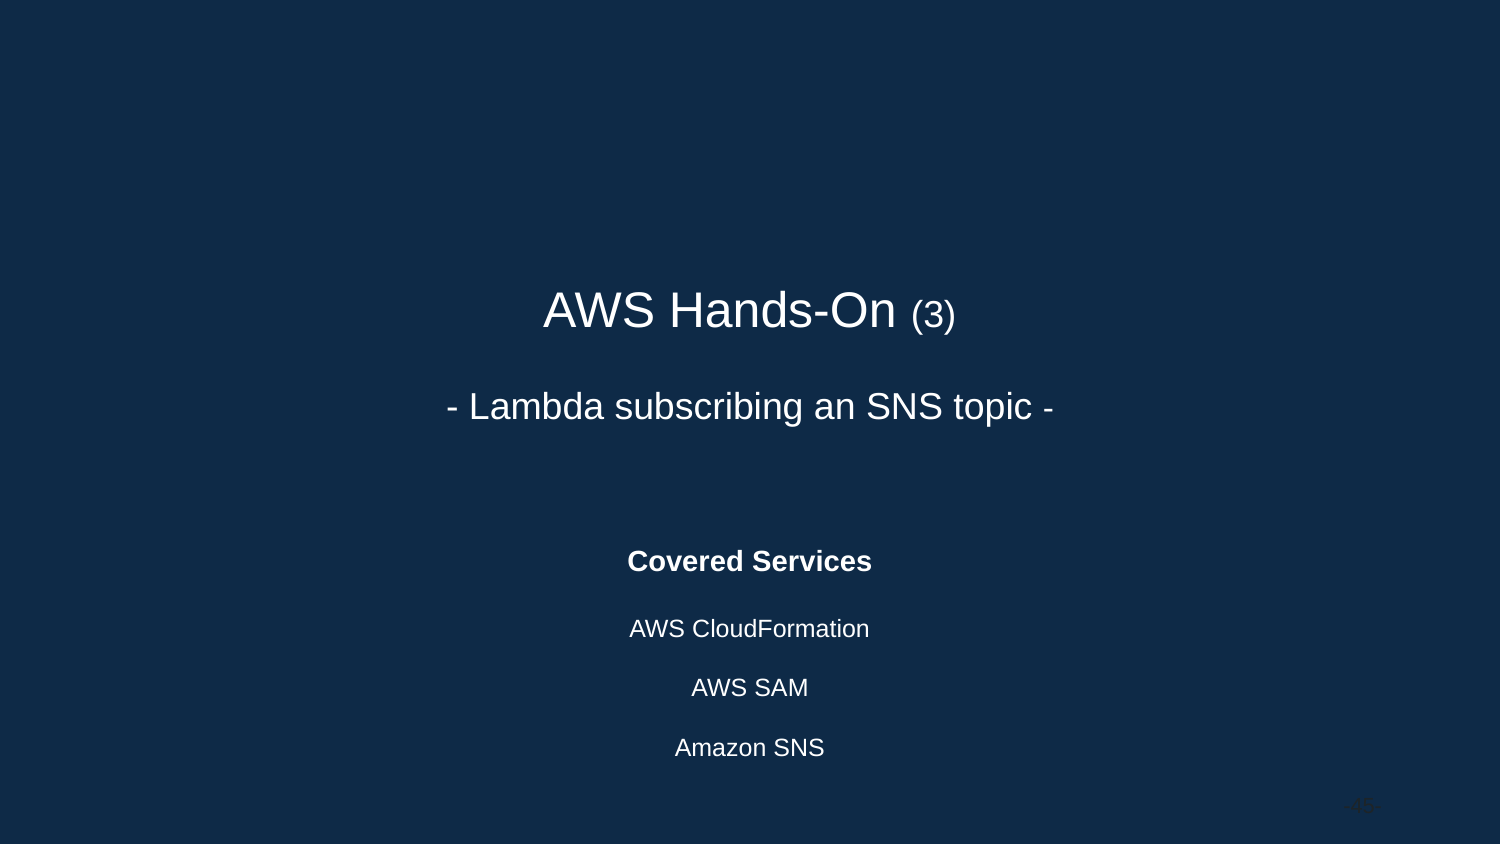

AWS Hands-On (3)
- Lambda subscribing an SNS topic -

Covered Services

AWS CloudFormation

AWS SAM

Amazon SNS
-45-